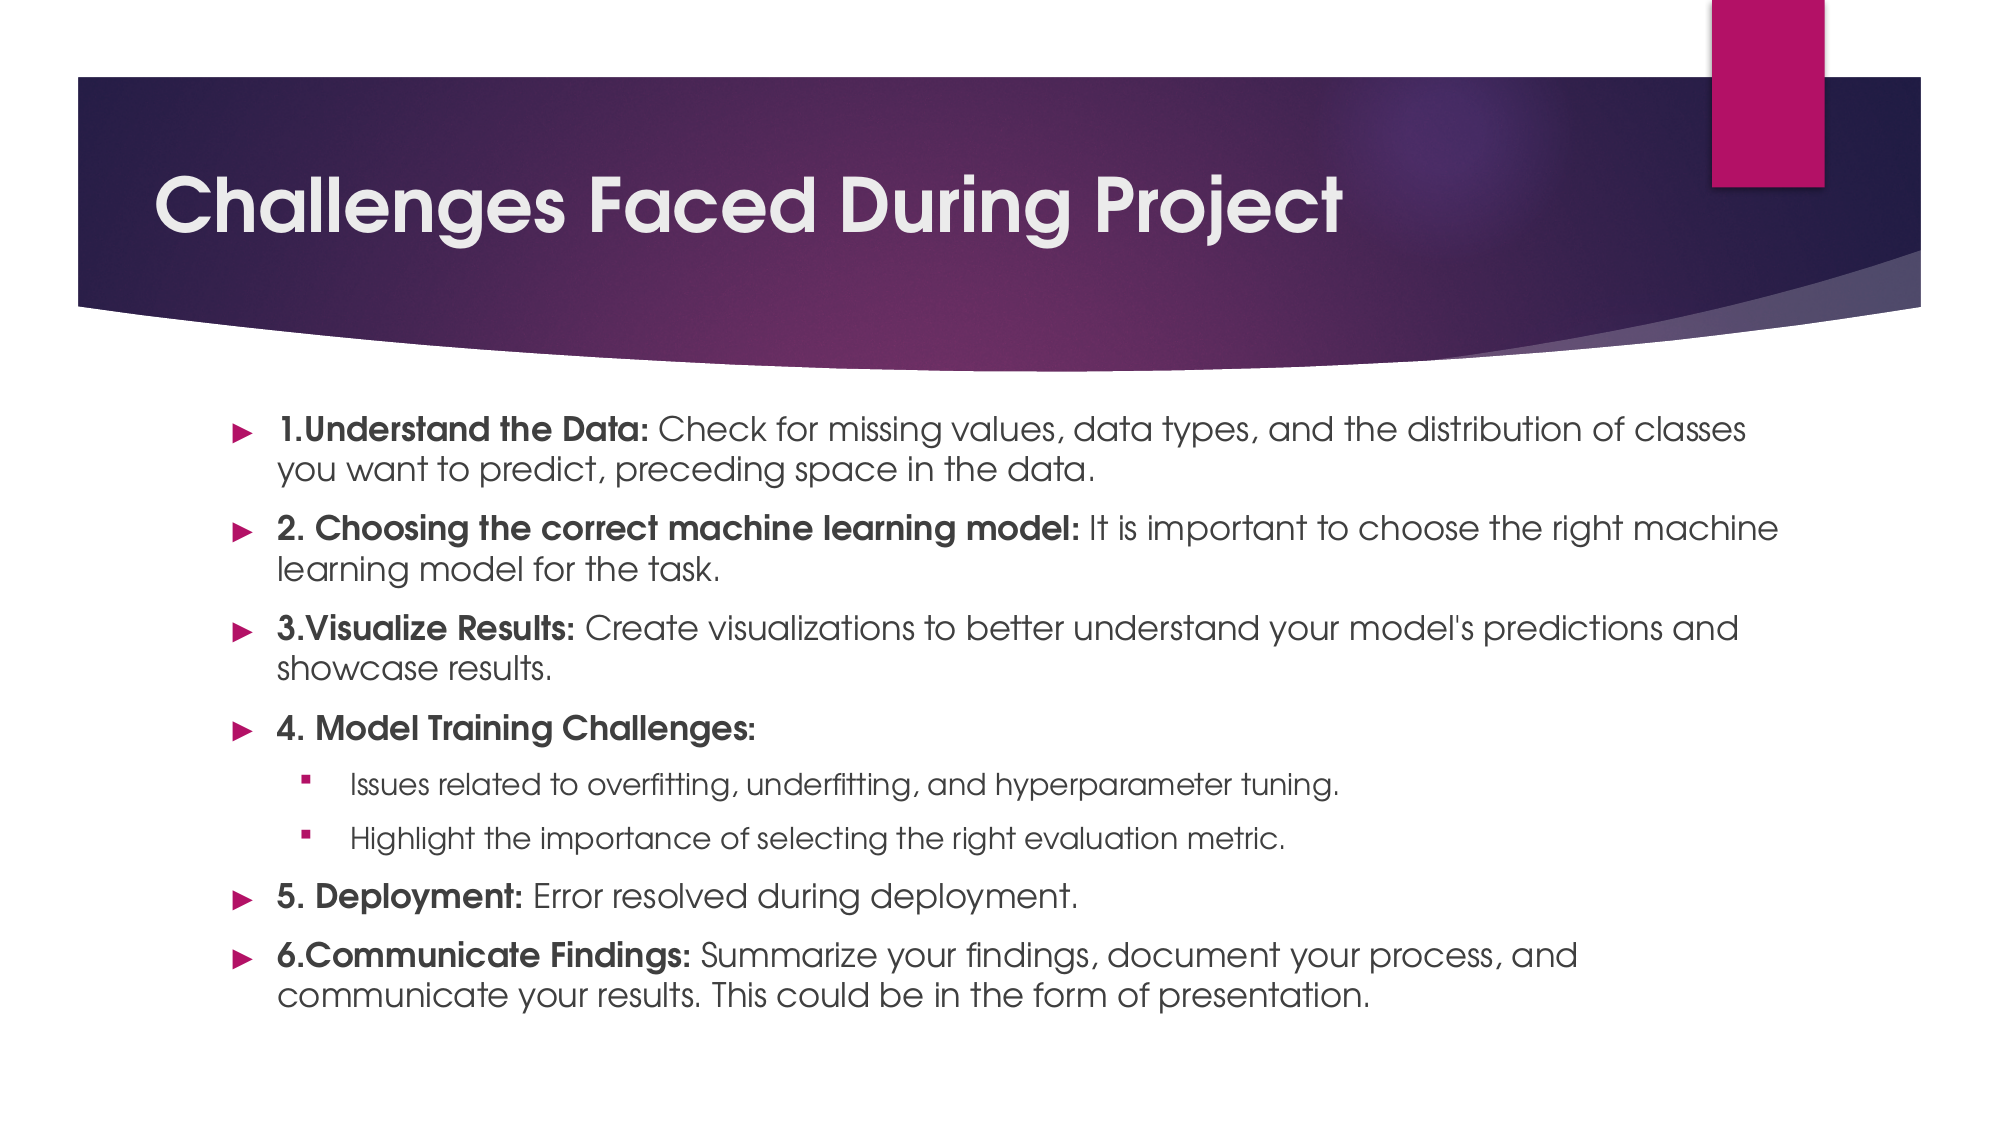

# Challenges Faced During Project
1.Understand the Data: Check for missing values, data types, and the distribution of classes you want to predict, preceding space in the data.
2. Choosing the correct machine learning model: It is important to choose the right machine learning model for the task.
3.Visualize Results: Create visualizations to better understand your model's predictions and showcase results.
4. Model Training Challenges:
Issues related to overfitting, underfitting, and hyperparameter tuning.
Highlight the importance of selecting the right evaluation metric.
5. Deployment: Error resolved during deployment.
6.Communicate Findings: Summarize your findings, document your process, and communicate your results. This could be in the form of presentation.